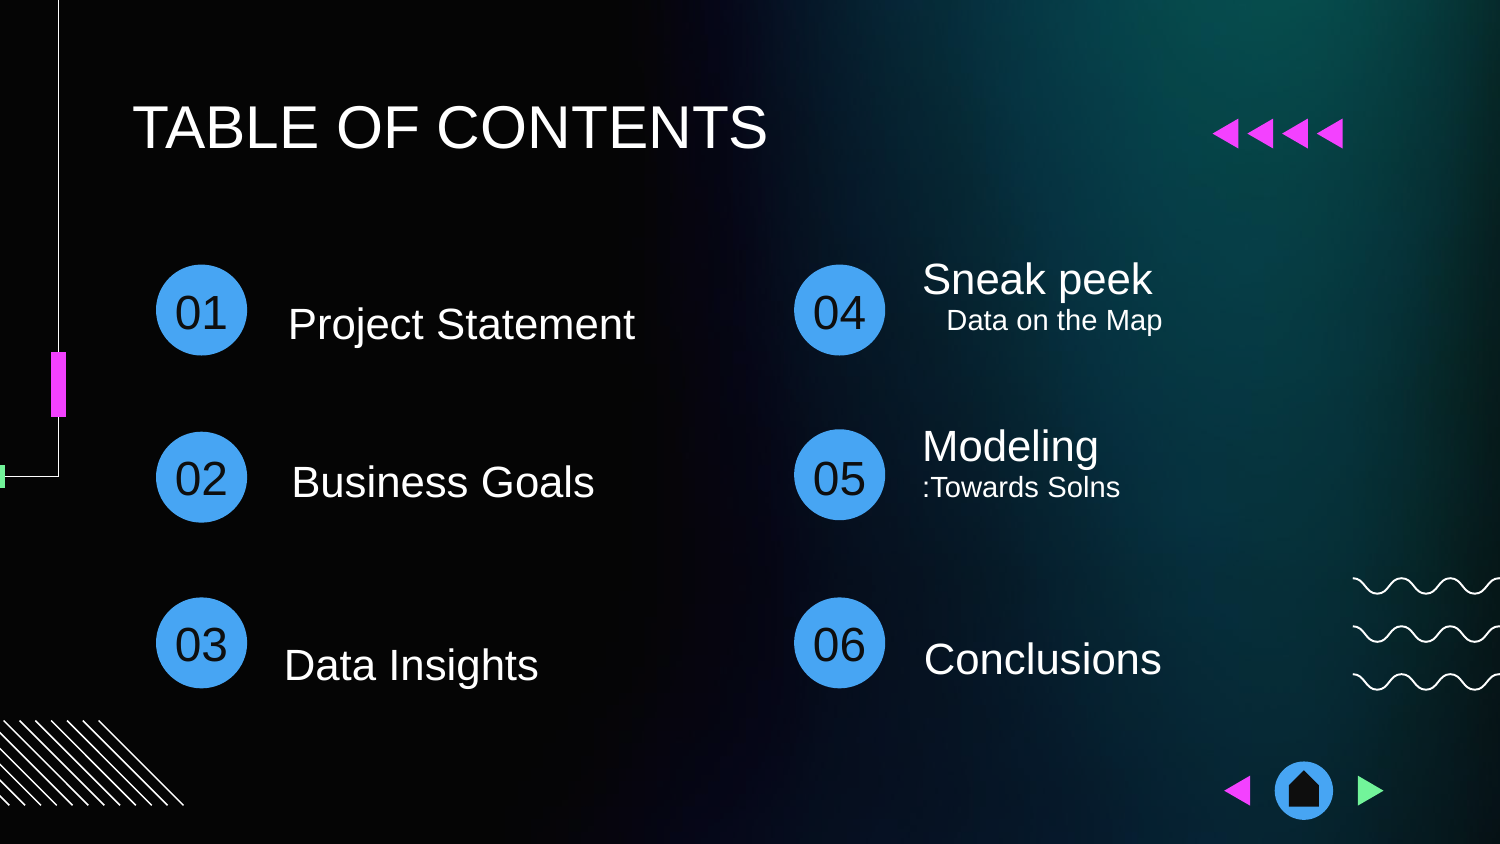

TABLE OF CONTENTS

Sneak peek
# 01
04

Project Statement
Data on the Map
Modeling
02
05

Business Goals
:Towards Solns
03
06

Conclusions
Data Insights